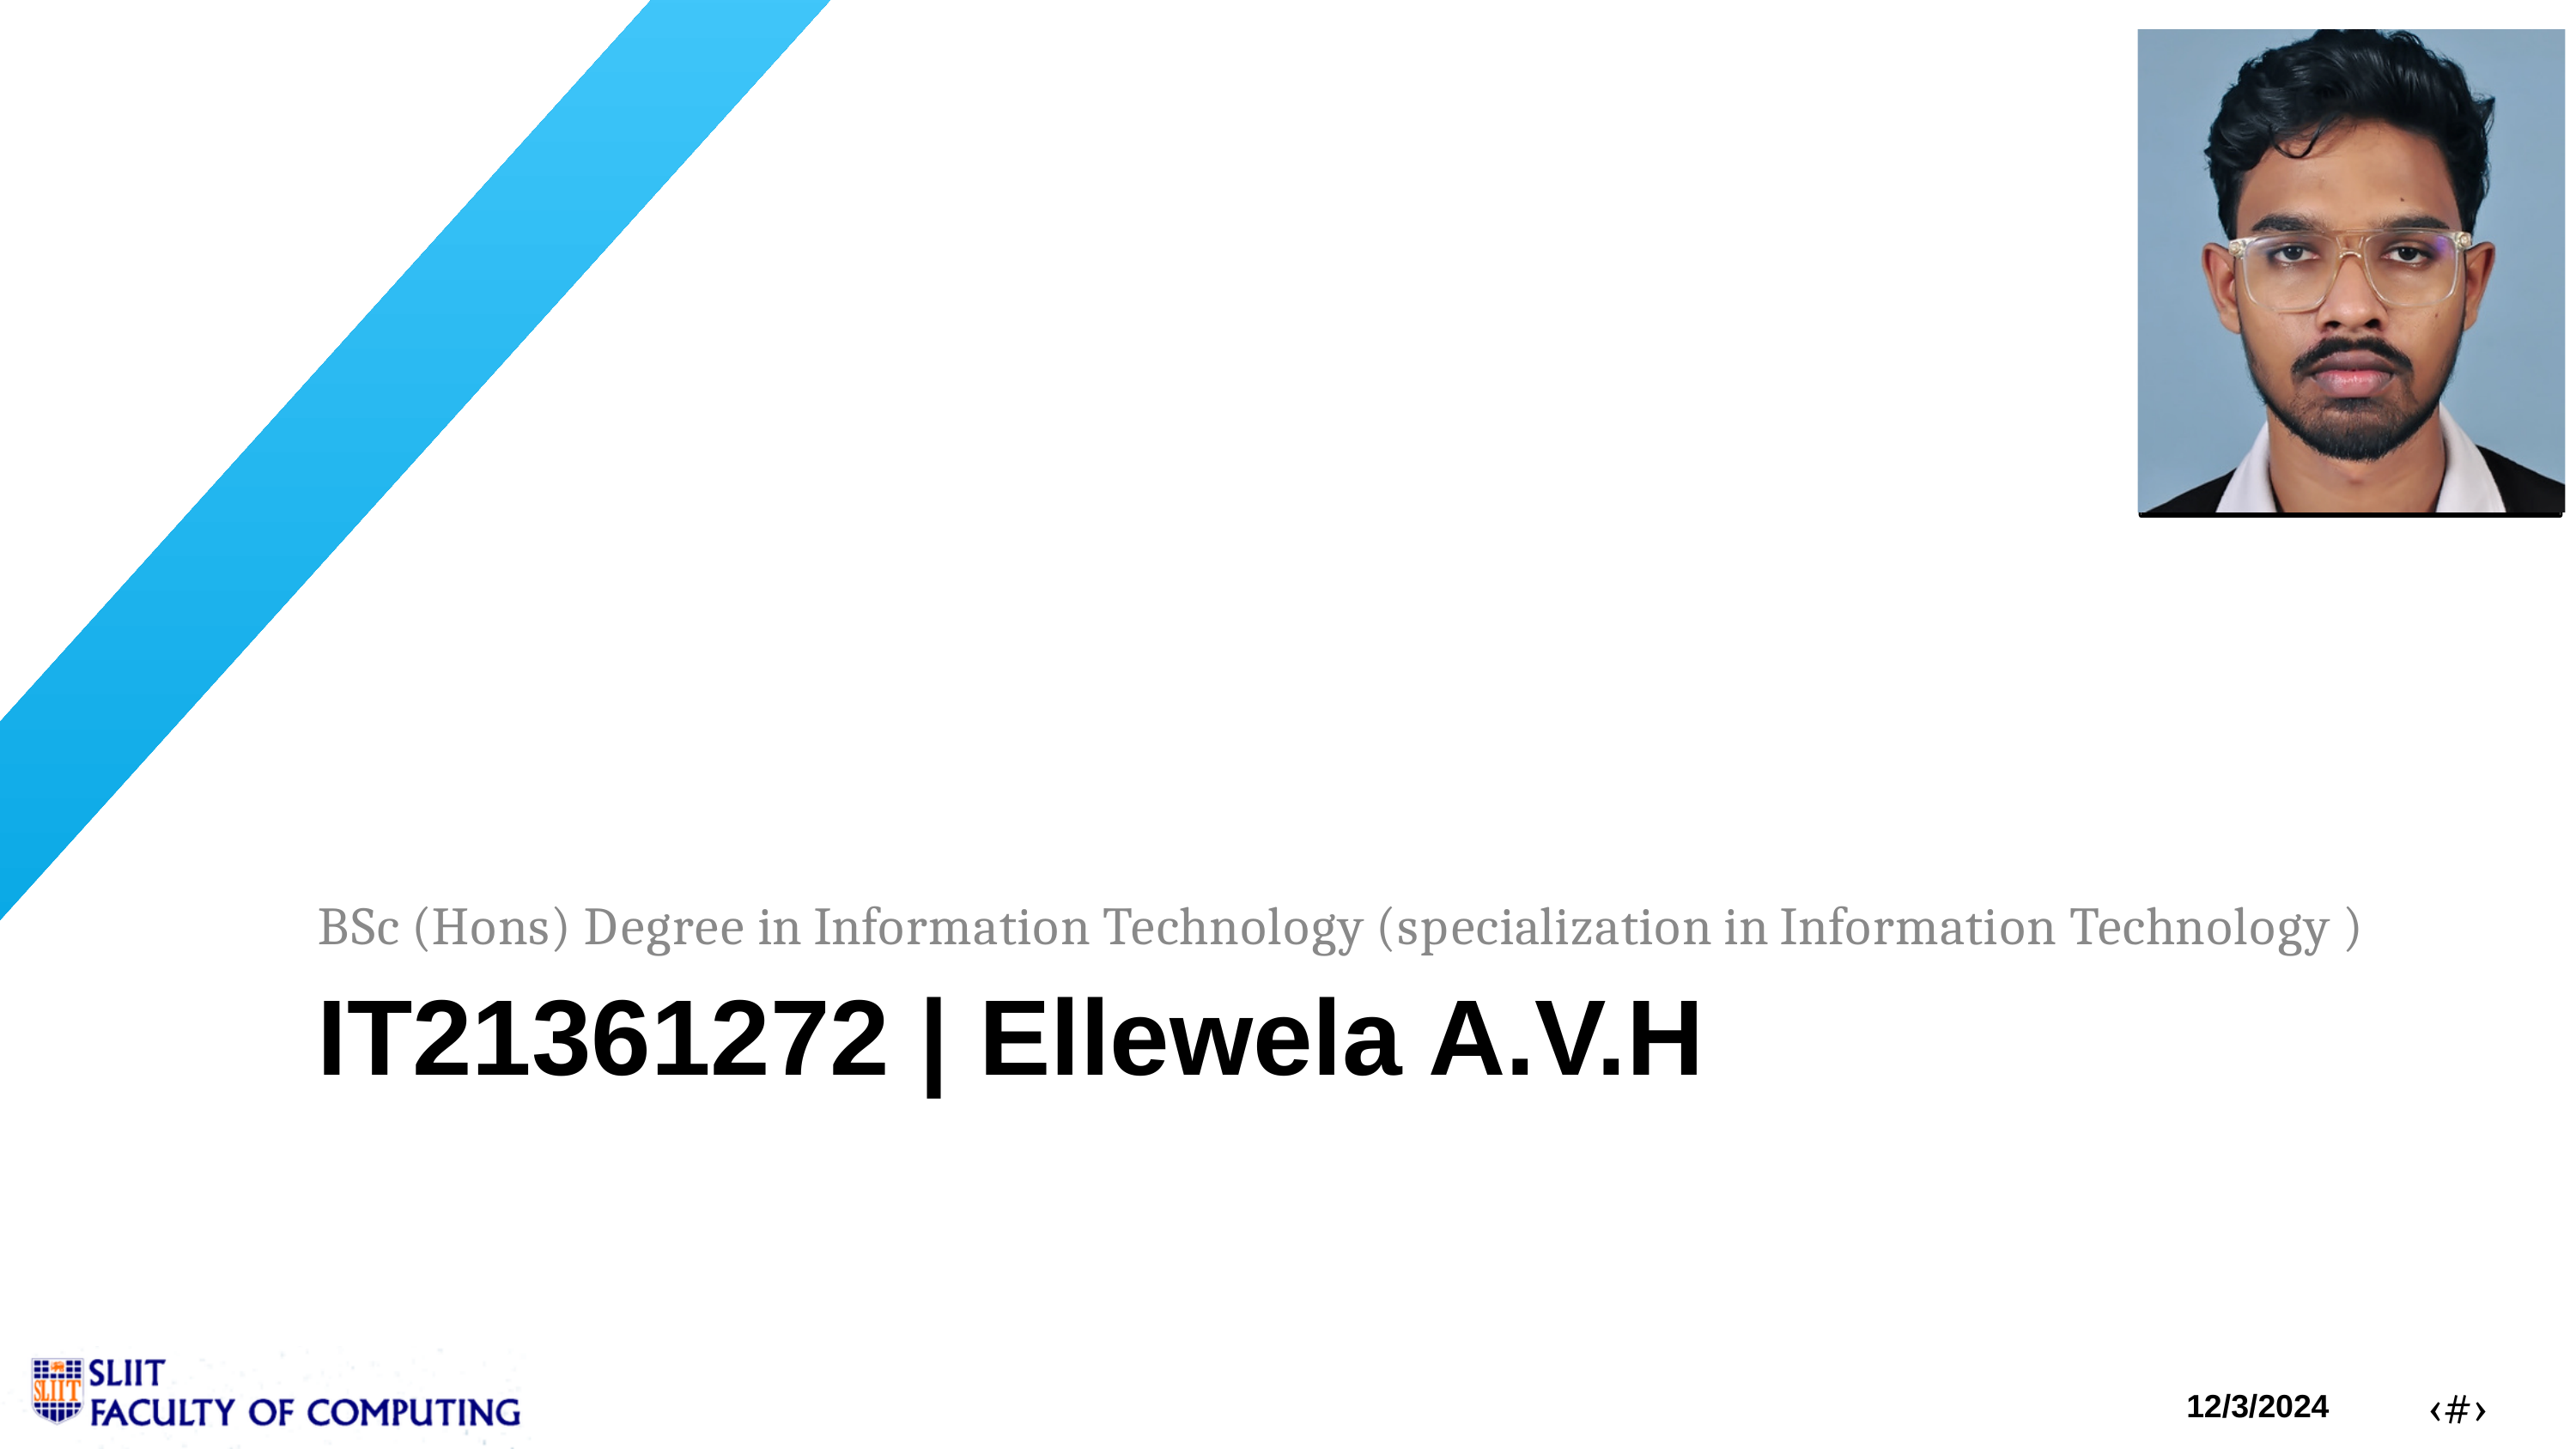

Student Must add a professional photo to this cage

BSc (Hons) Degree in Information Technology (specialization in Information Technology )
IT21361272 | Ellewela A.V.H

‹#›
12/3/2024